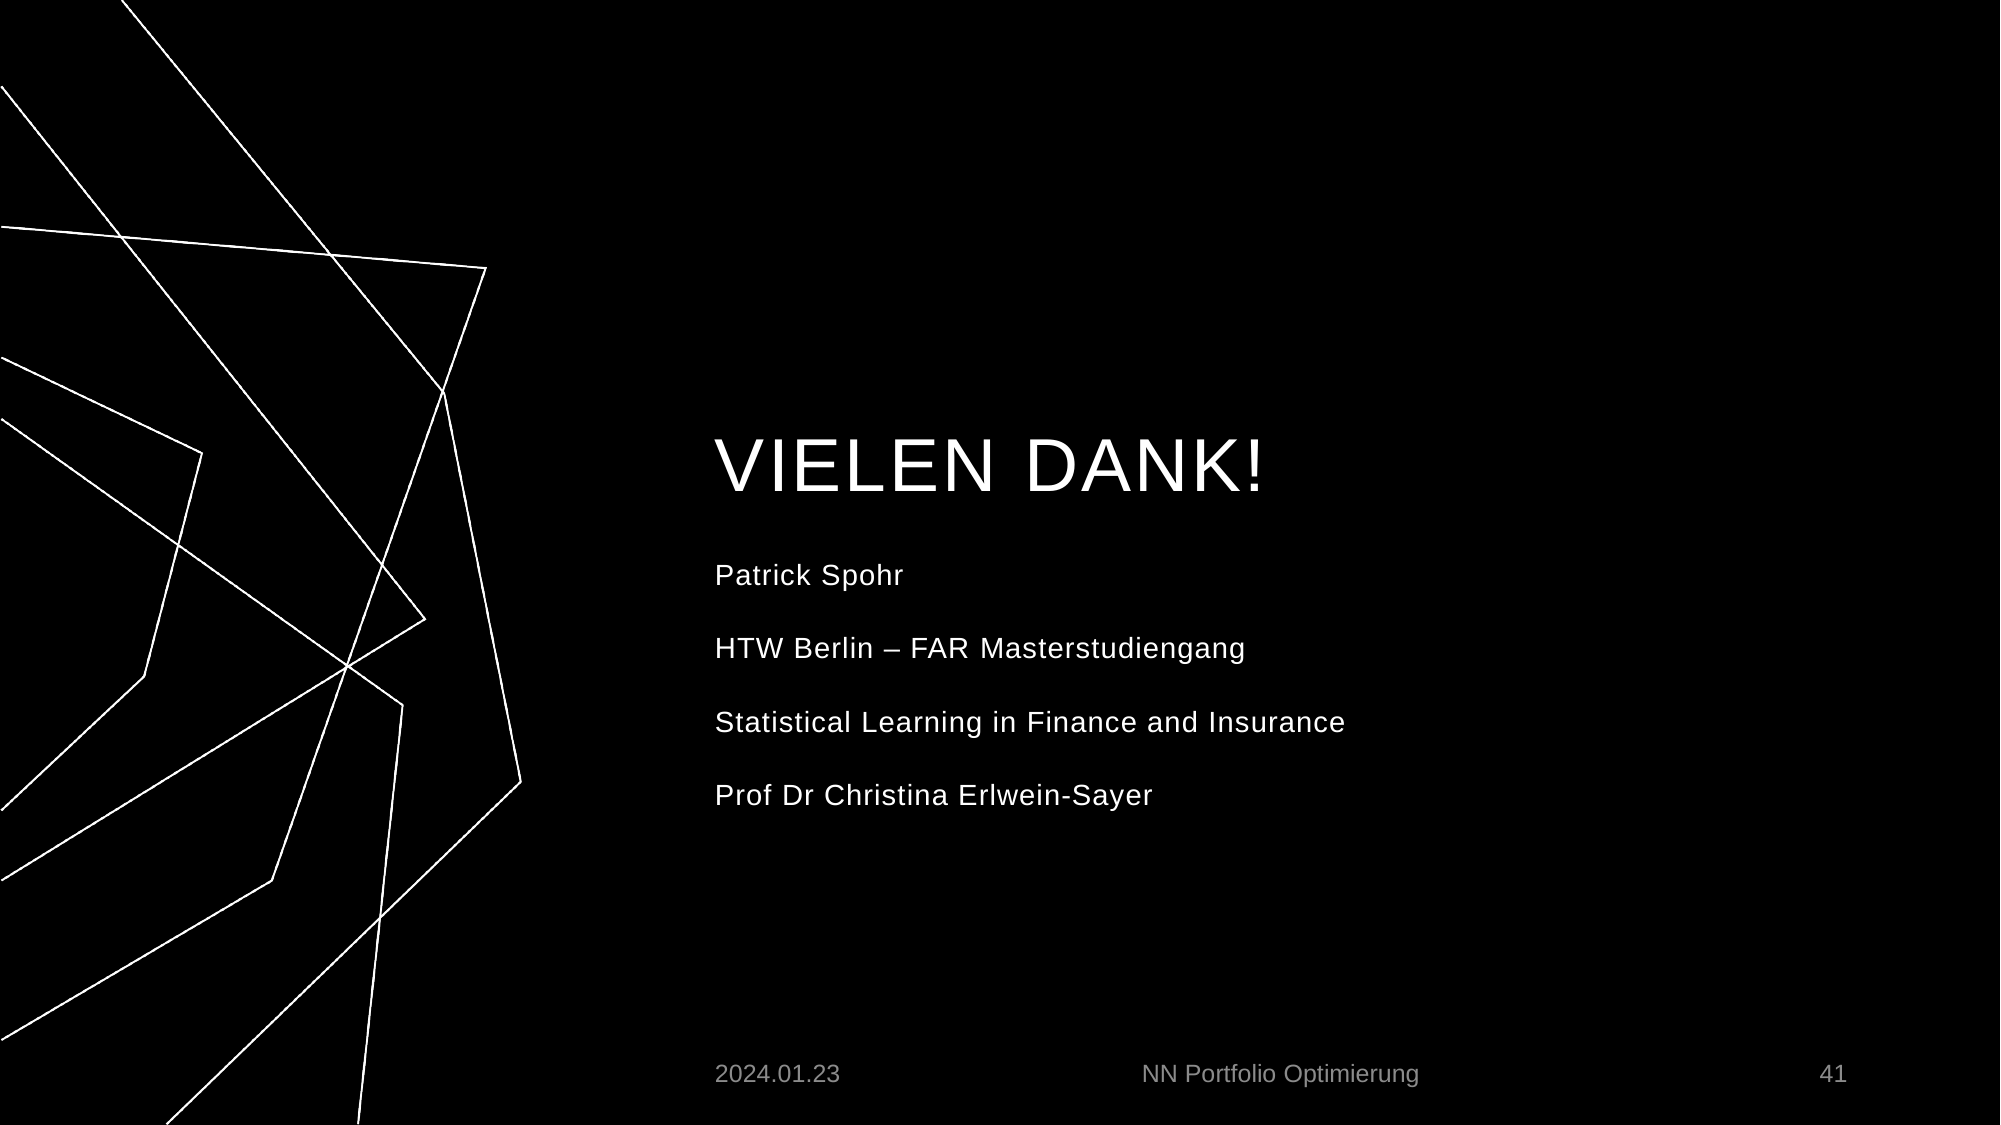

# Vielen Dank!
Patrick Spohr
HTW Berlin – FAR Masterstudiengang
Statistical Learning in Finance and Insurance
Prof Dr Christina Erlwein-Sayer
2024.01.23
NN Portfolio Optimierung
41